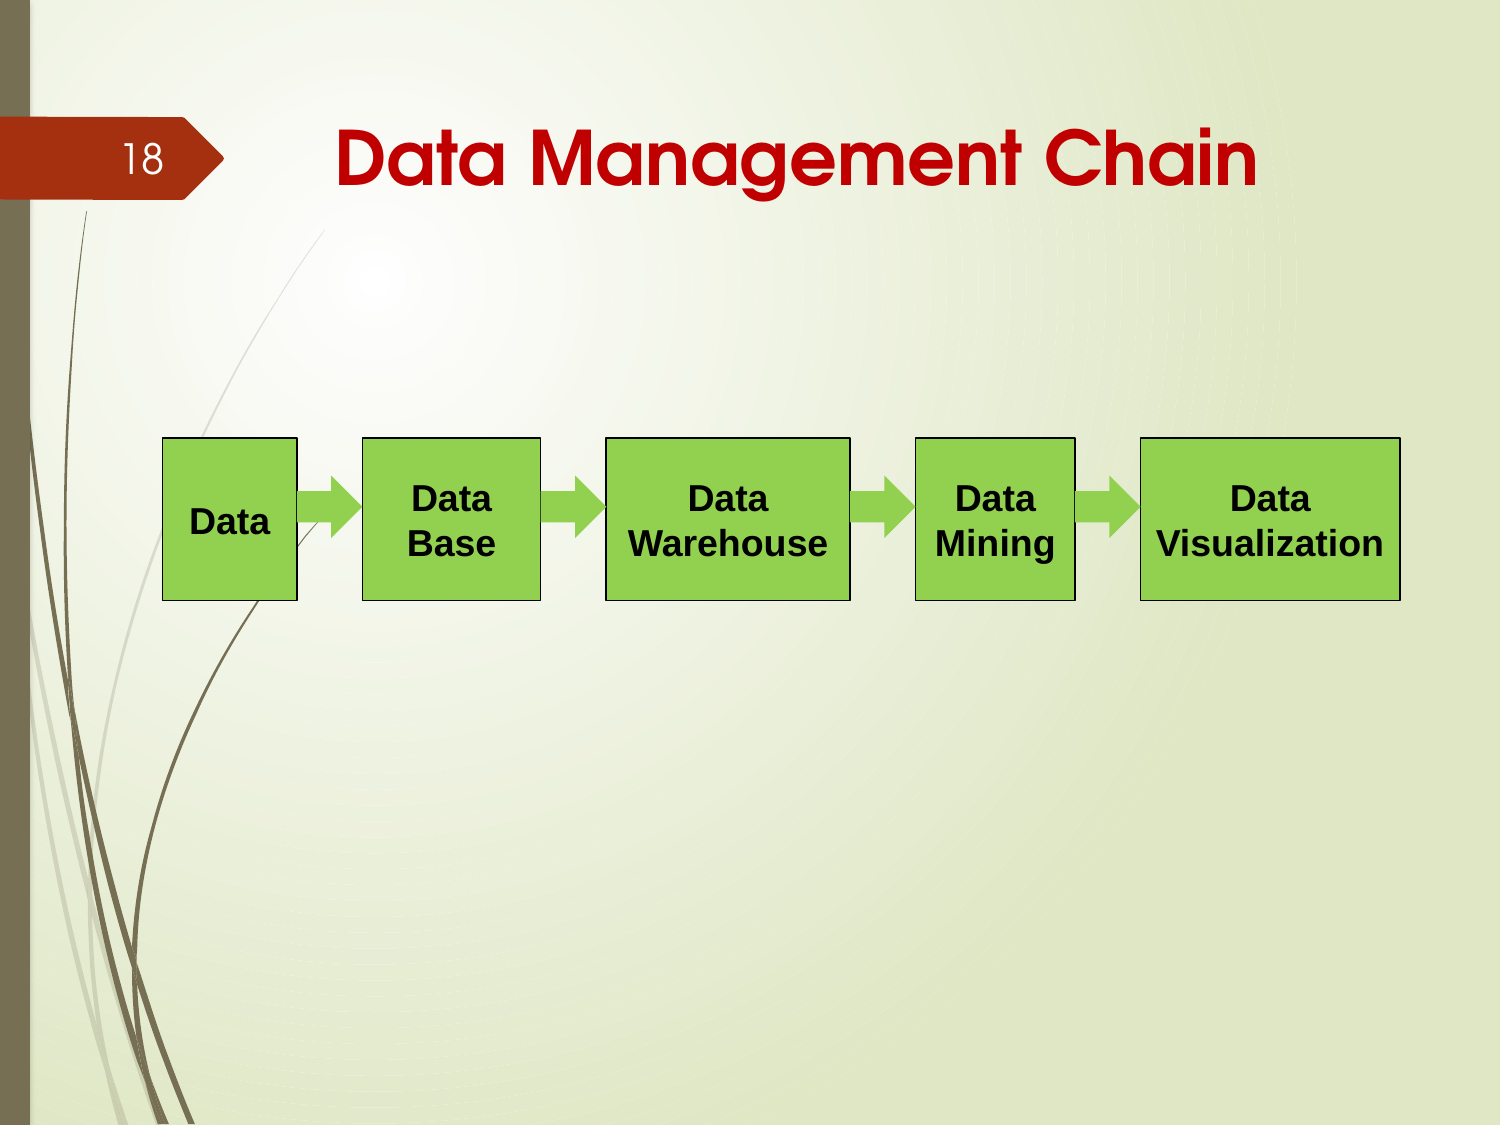

# Data Management Chain
18

Data
Data Base
Data Warehouse
Data Mining
Data Visualization